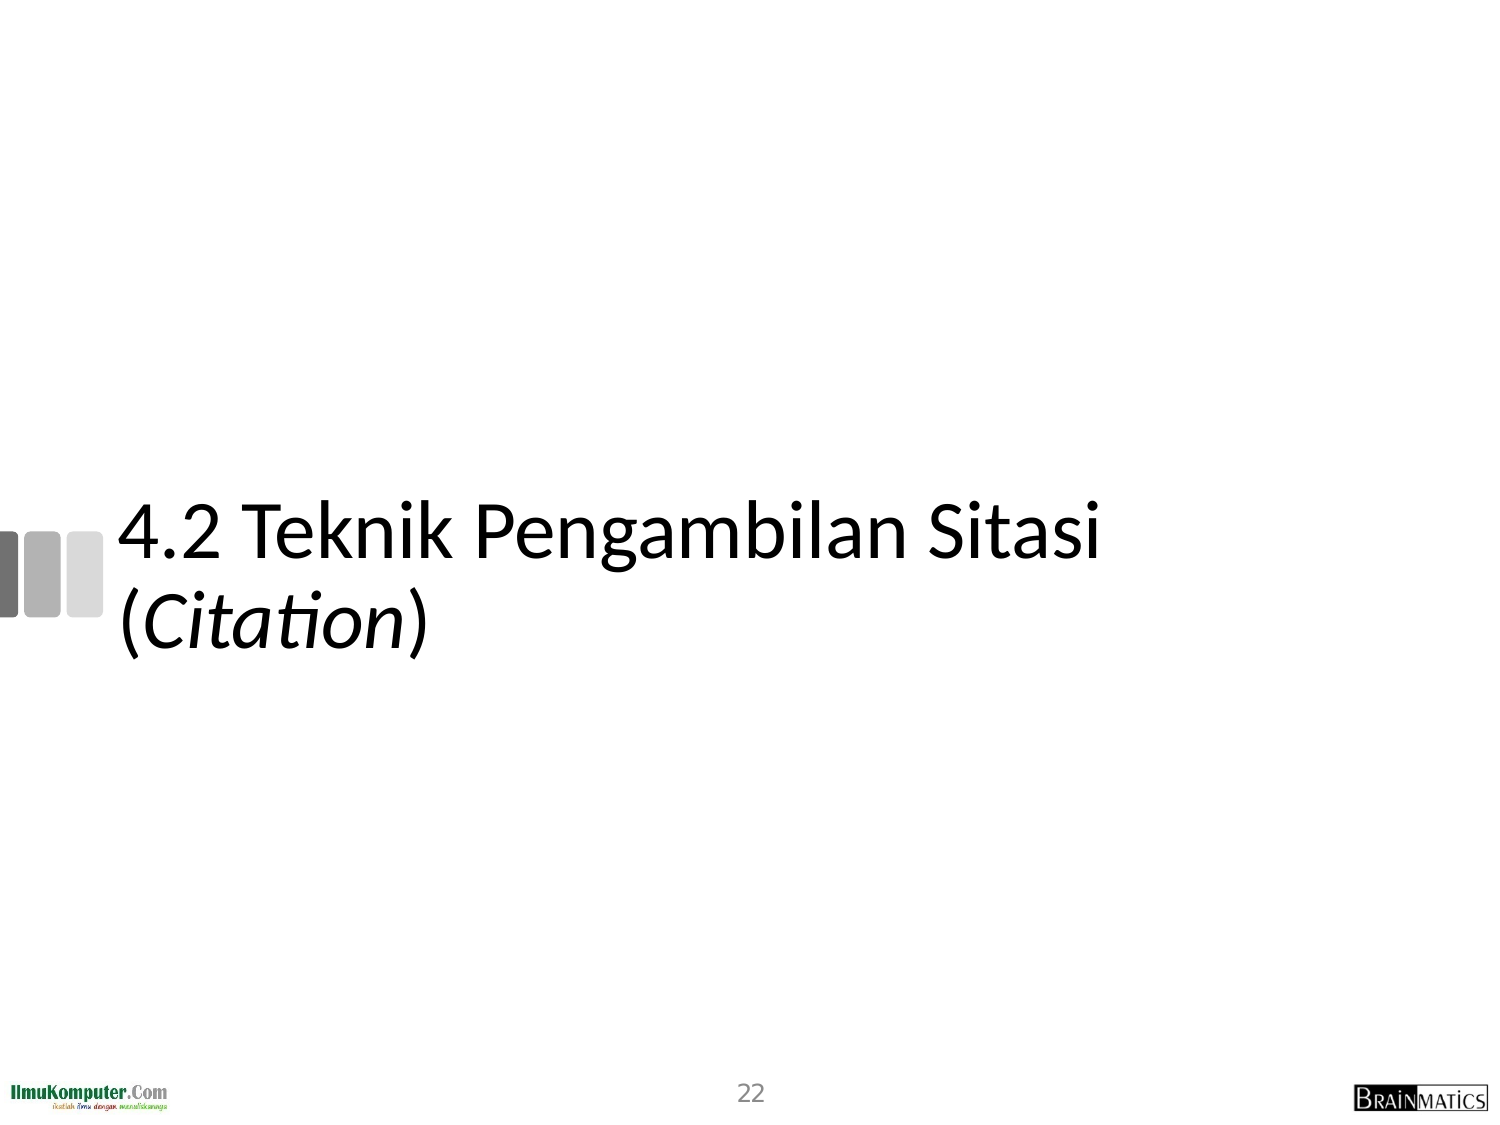

# 4.2 Teknik Pengambilan Sitasi (Citation)

22